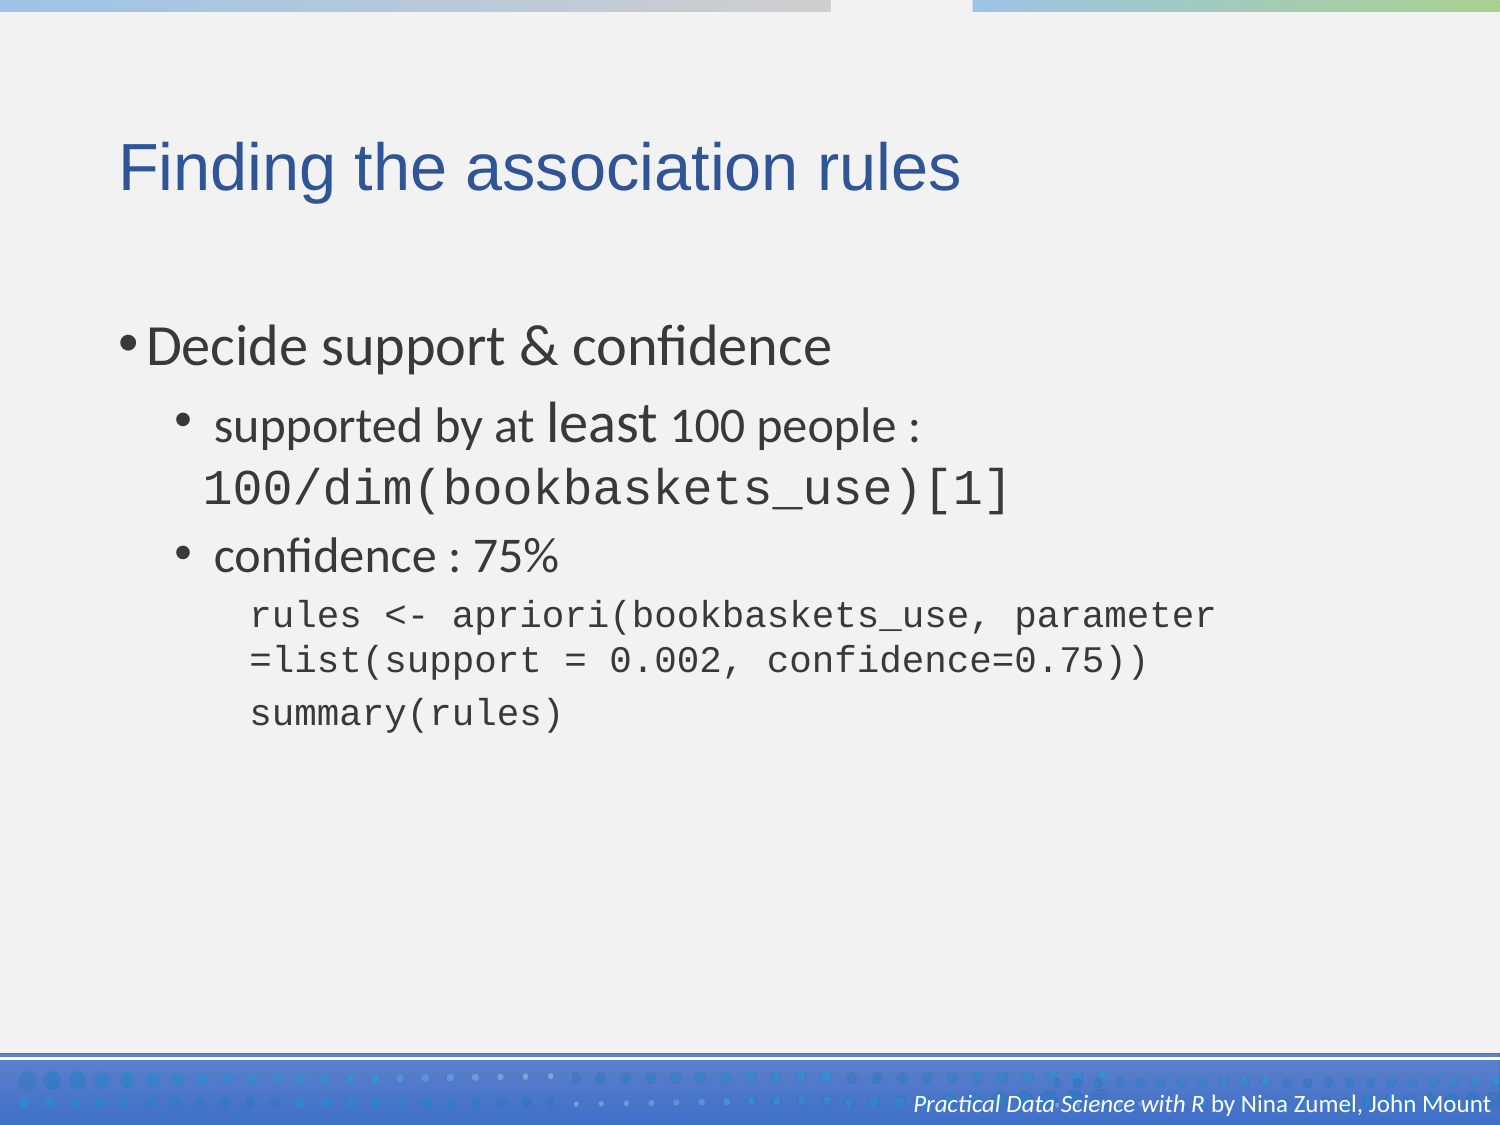

# Finding the association rules
Decide support & confidence
 supported by at least 100 people : 100/dim(bookbaskets_use)[1]
 confidence : 75%
rules <- apriori(bookbaskets_use, parameter =list(support = 0.002, confidence=0.75))
summary(rules)
Practical Data Science with R by Nina Zumel, John Mount